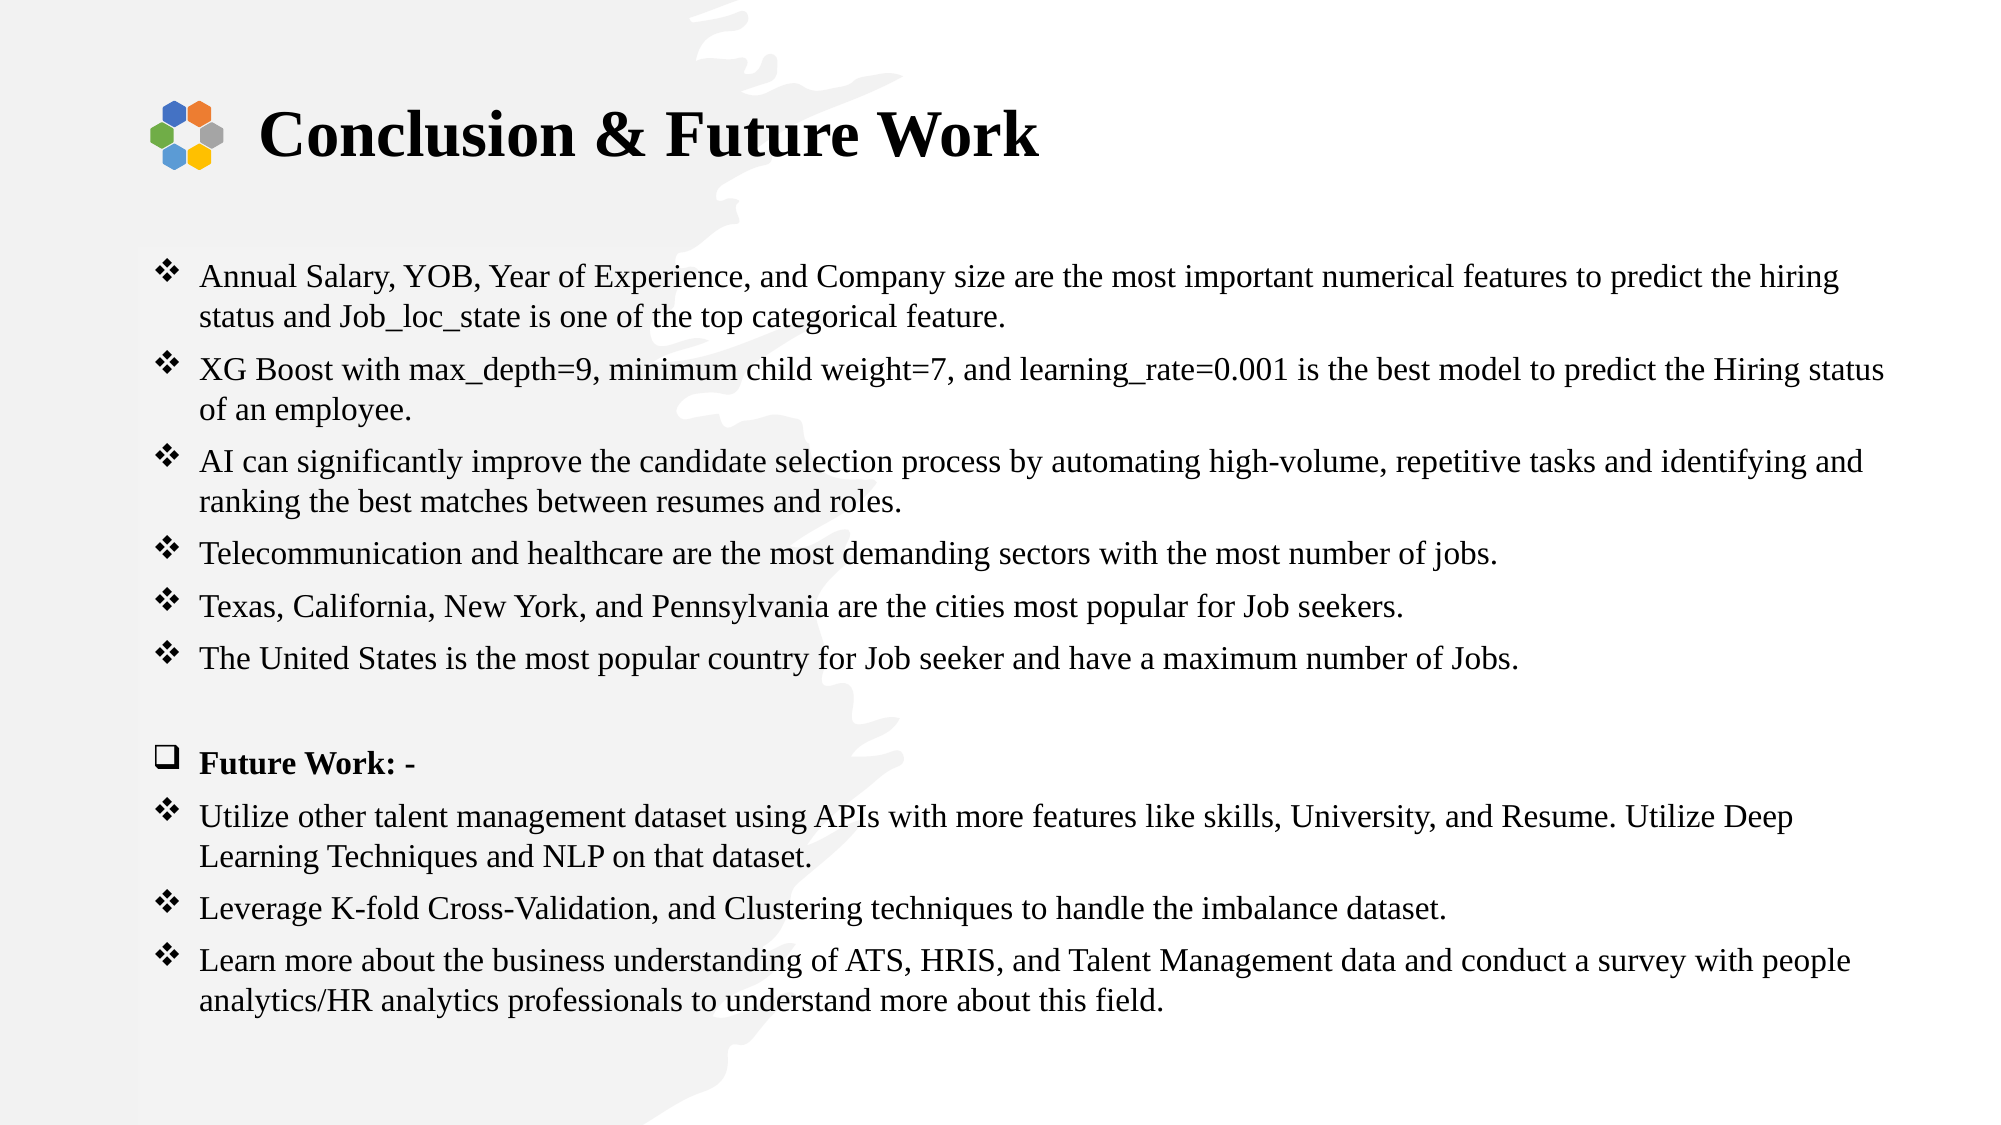

Conclusion & Future Work

#

Annual Salary, YOB, Year of Experience, and Company size are the most important numerical features to predict the hiring status and Job_loc_state is one of the top categorical feature.
XG Boost with max_depth=9, minimum child weight=7, and learning_rate=0.001 is the best model to predict the Hiring status of an employee.
AI can significantly improve the candidate selection process by automating high-volume, repetitive tasks and identifying and ranking the best matches between resumes and roles.
Telecommunication and healthcare are the most demanding sectors with the most number of jobs.
Texas, California, New York, and Pennsylvania are the cities most popular for Job seekers.
The United States is the most popular country for Job seeker and have a maximum number of Jobs.

Future Work: -
Utilize other talent management dataset using APIs with more features like skills, University, and Resume. Utilize Deep Learning Techniques and NLP on that dataset.
Leverage K-fold Cross-Validation, and Clustering techniques to handle the imbalance dataset.
Learn more about the business understanding of ATS, HRIS, and Talent Management data and conduct a survey with people analytics/HR analytics professionals to understand more about this field.